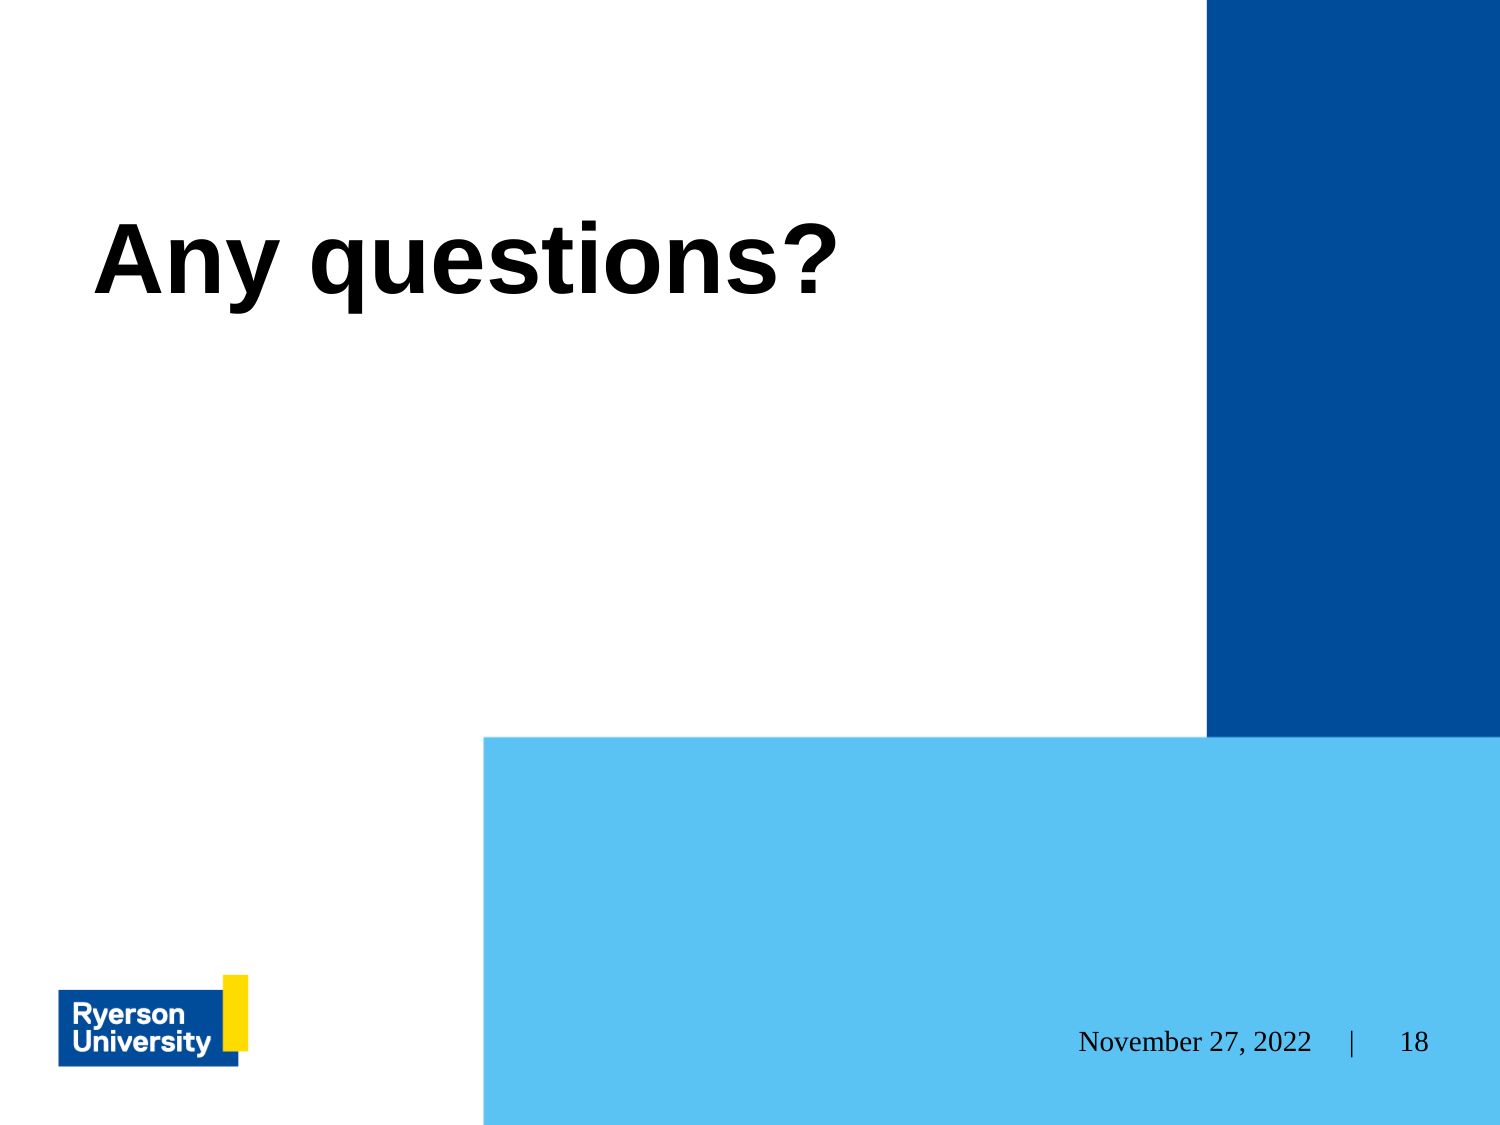

# Any questions?
18
November 27, 2022     |